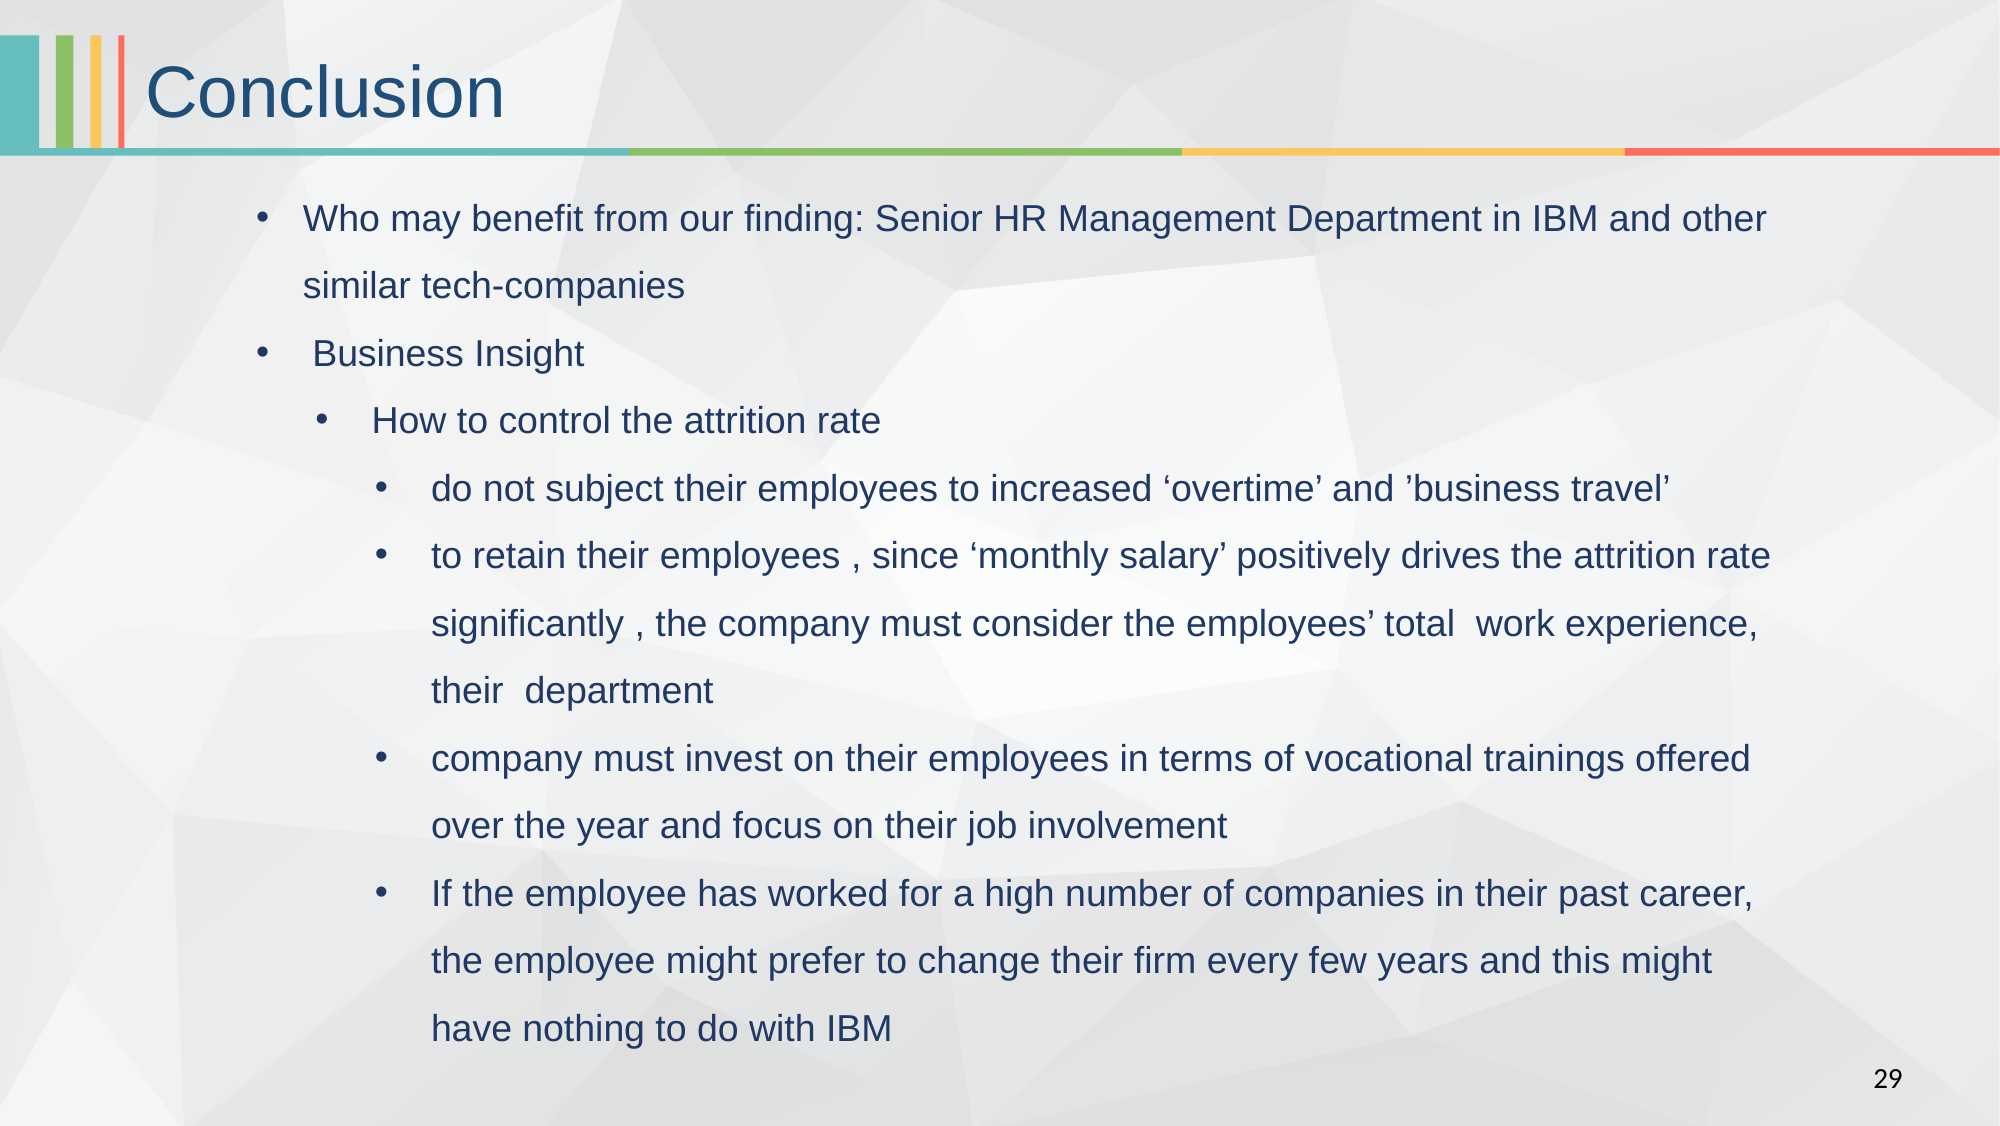

Conclusion
Who may benefit from our finding: Senior HR Management Department in IBM and other similar tech-companies
Business Insight
How to control the attrition rate
do not subject their employees to increased ‘overtime’ and ’business travel’
to retain their employees , since ‘monthly salary’ positively drives the attrition rate significantly , the company must consider the employees’ total  work experience, their  department
company must invest on their employees in terms of vocational trainings offered over the year and focus on their job involvement
If the employee has worked for a high number of companies in their past career, the employee might prefer to change their firm every few years and this might have nothing to do with IBM
29